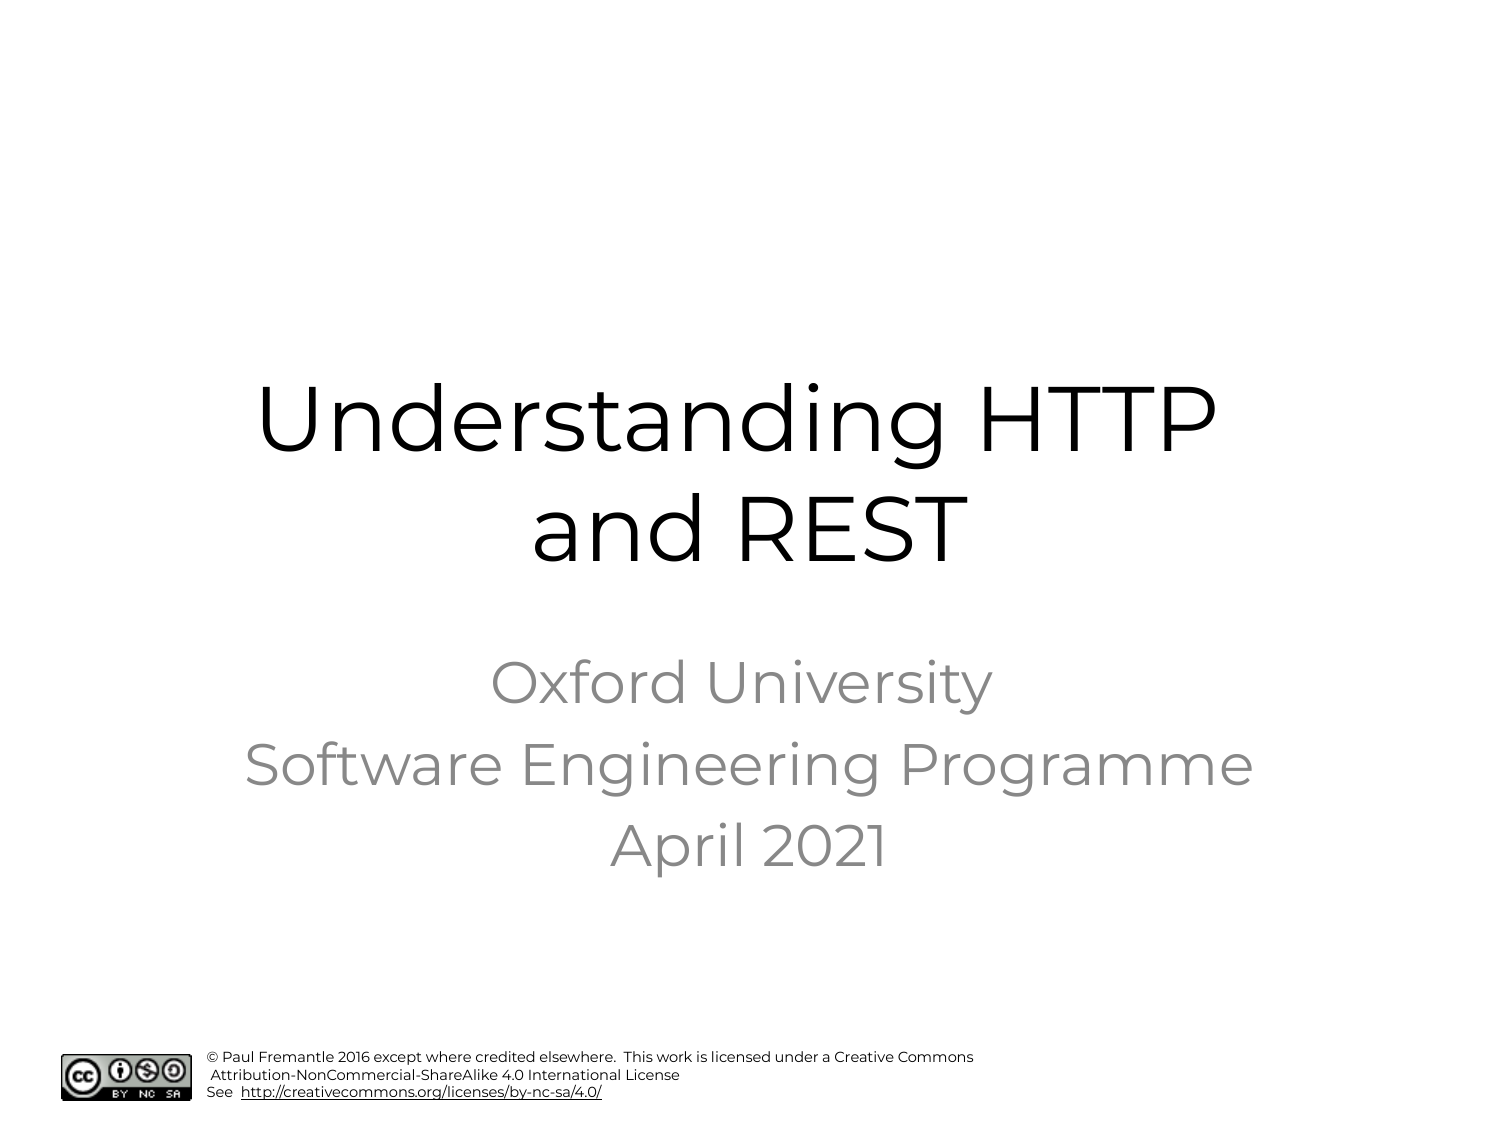

# Understanding HTTP and REST
Oxford University
Software Engineering Programme
April 2021